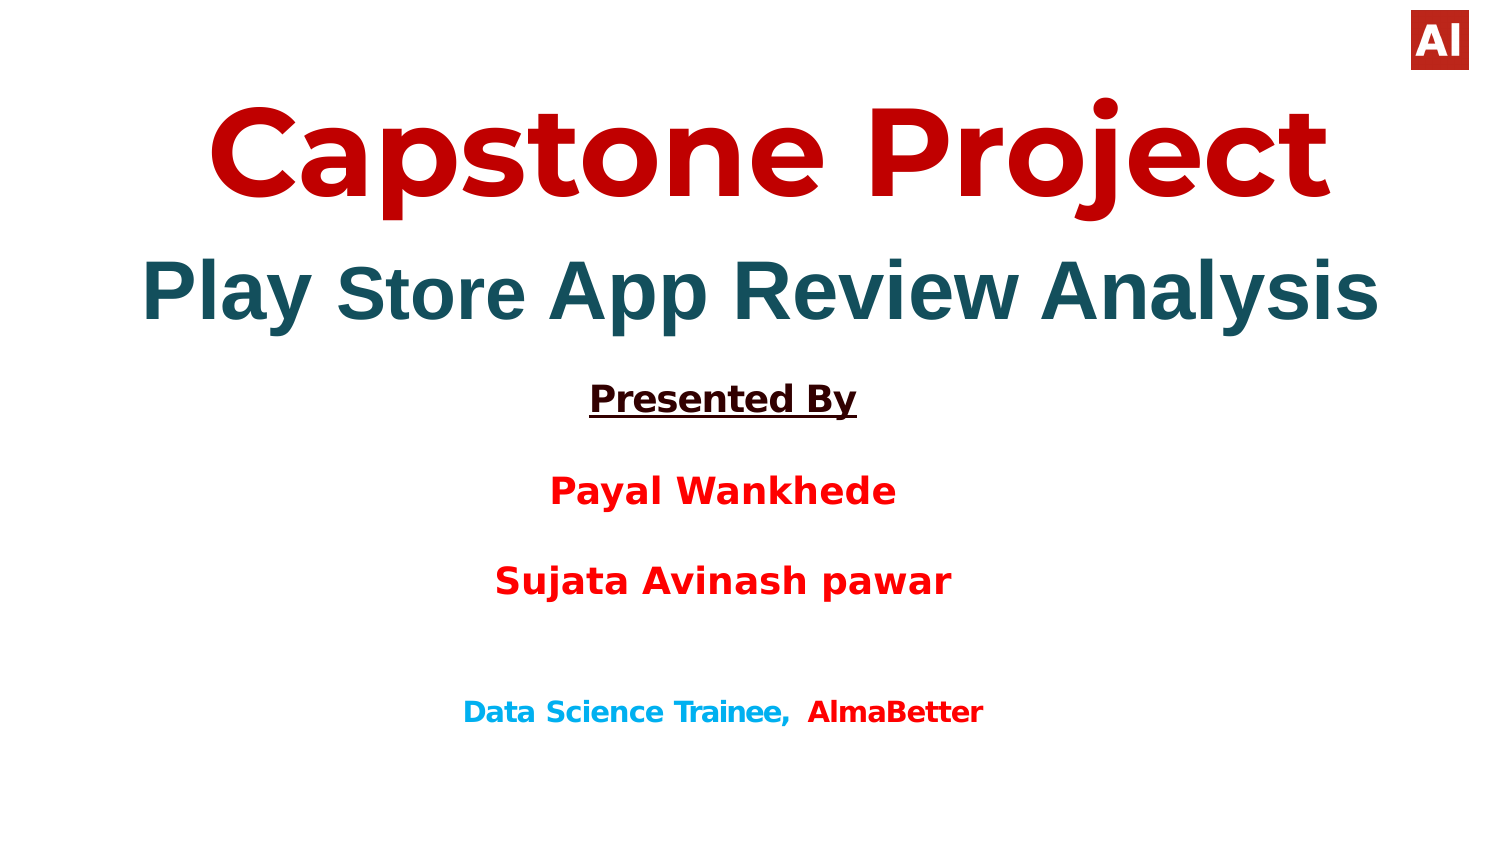

Capstone Project
   Play Store App Review Analysis

Presented By

Payal Wankhede

Sujata Avinash pawar

Data Science Trainee,  AlmaBetter